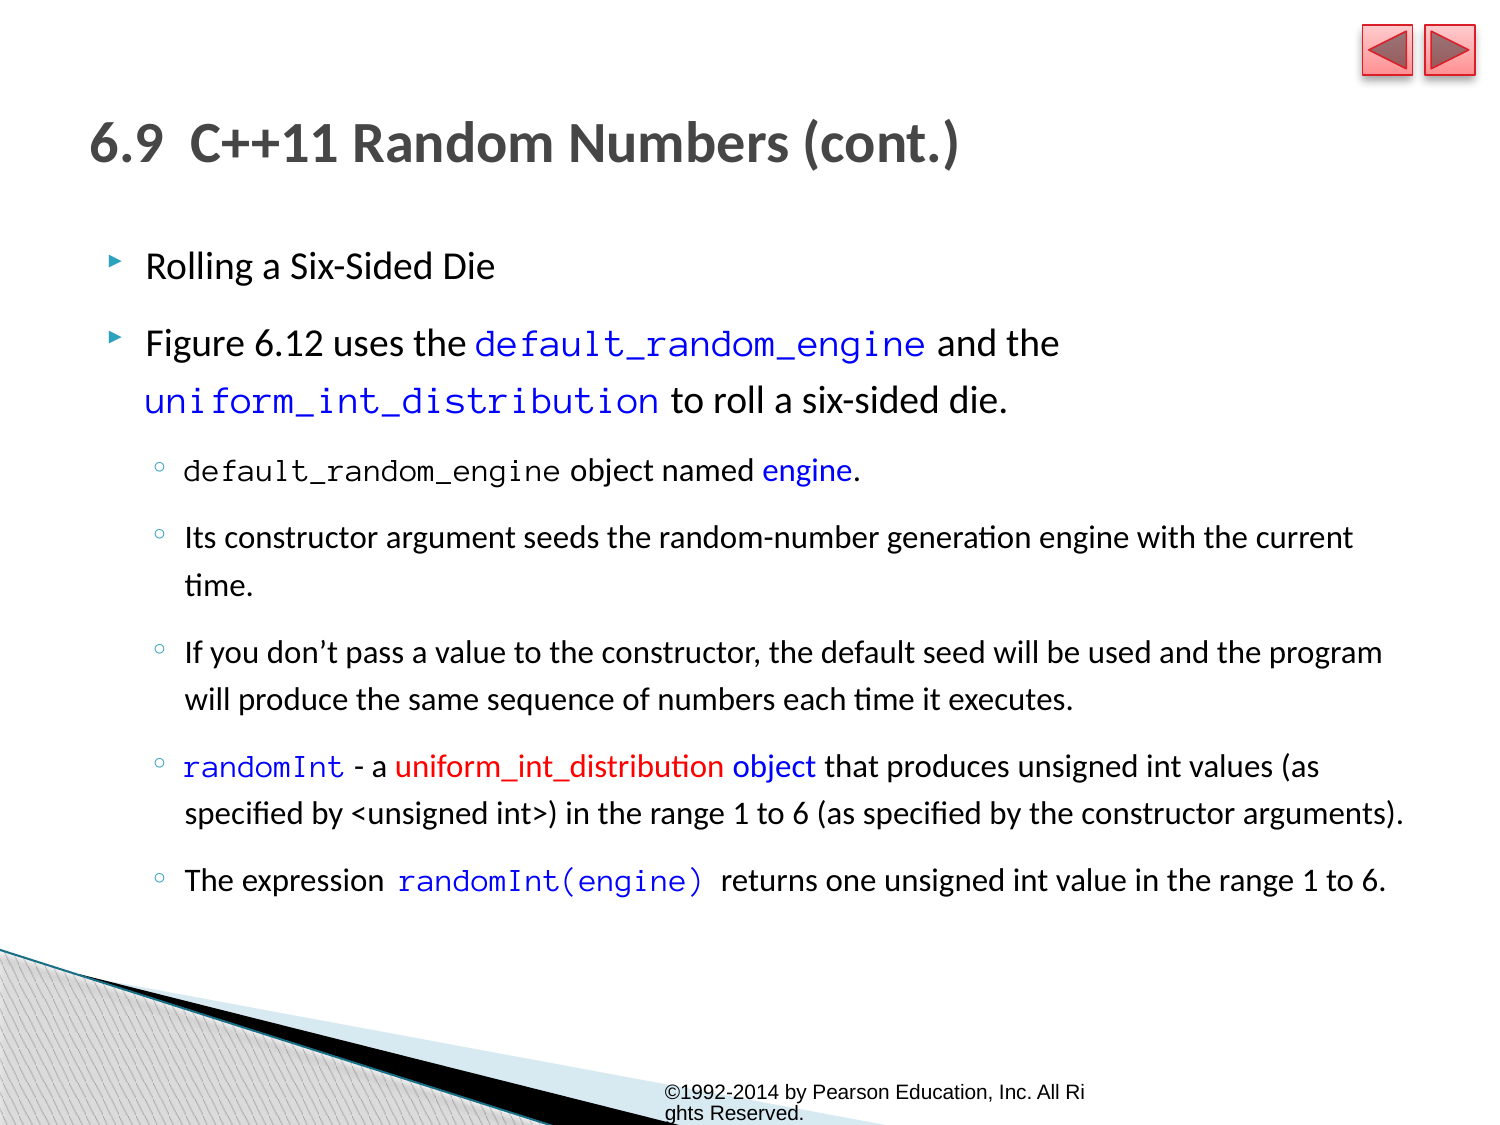

# 6.9  C++11 Random Numbers (cont.)
Rolling a Six-Sided Die
Figure 6.12 uses the default_random_engine and the uniform_int_distribution to roll a six-sided die.
default_random_engine object named engine.
Its constructor argument seeds the random-number generation engine with the current time.
If you don’t pass a value to the constructor, the default seed will be used and the program will produce the same sequence of numbers each time it executes.
randomInt - a uniform_int_distribution object that produces unsigned int values (as specified by <unsigned int>) in the range 1 to 6 (as specified by the constructor arguments).
The expression  randomInt(engine)  returns one unsigned int value in the range 1 to 6.
©1992-2014 by Pearson Education, Inc. All Rights Reserved.